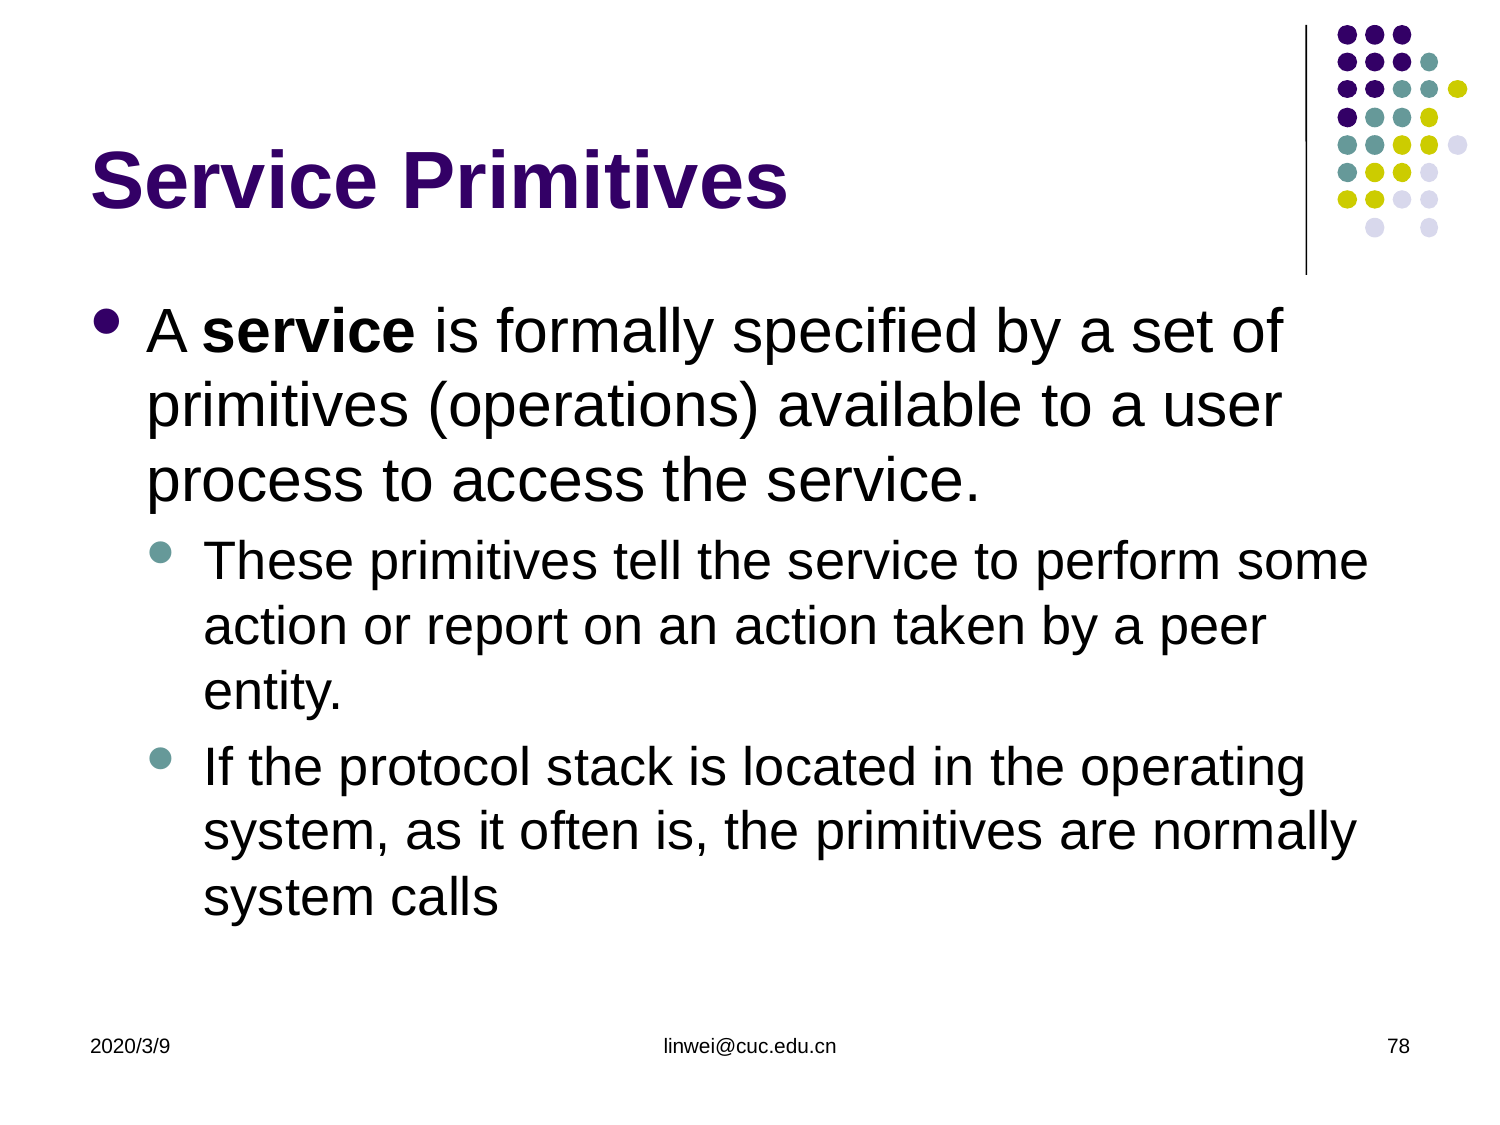

# Service Primitives
A service is formally specified by a set of primitives (operations) available to a user process to access the service.
These primitives tell the service to perform some action or report on an action taken by a peer entity.
If the protocol stack is located in the operating system, as it often is, the primitives are normally system calls
2020/3/9
linwei@cuc.edu.cn
78